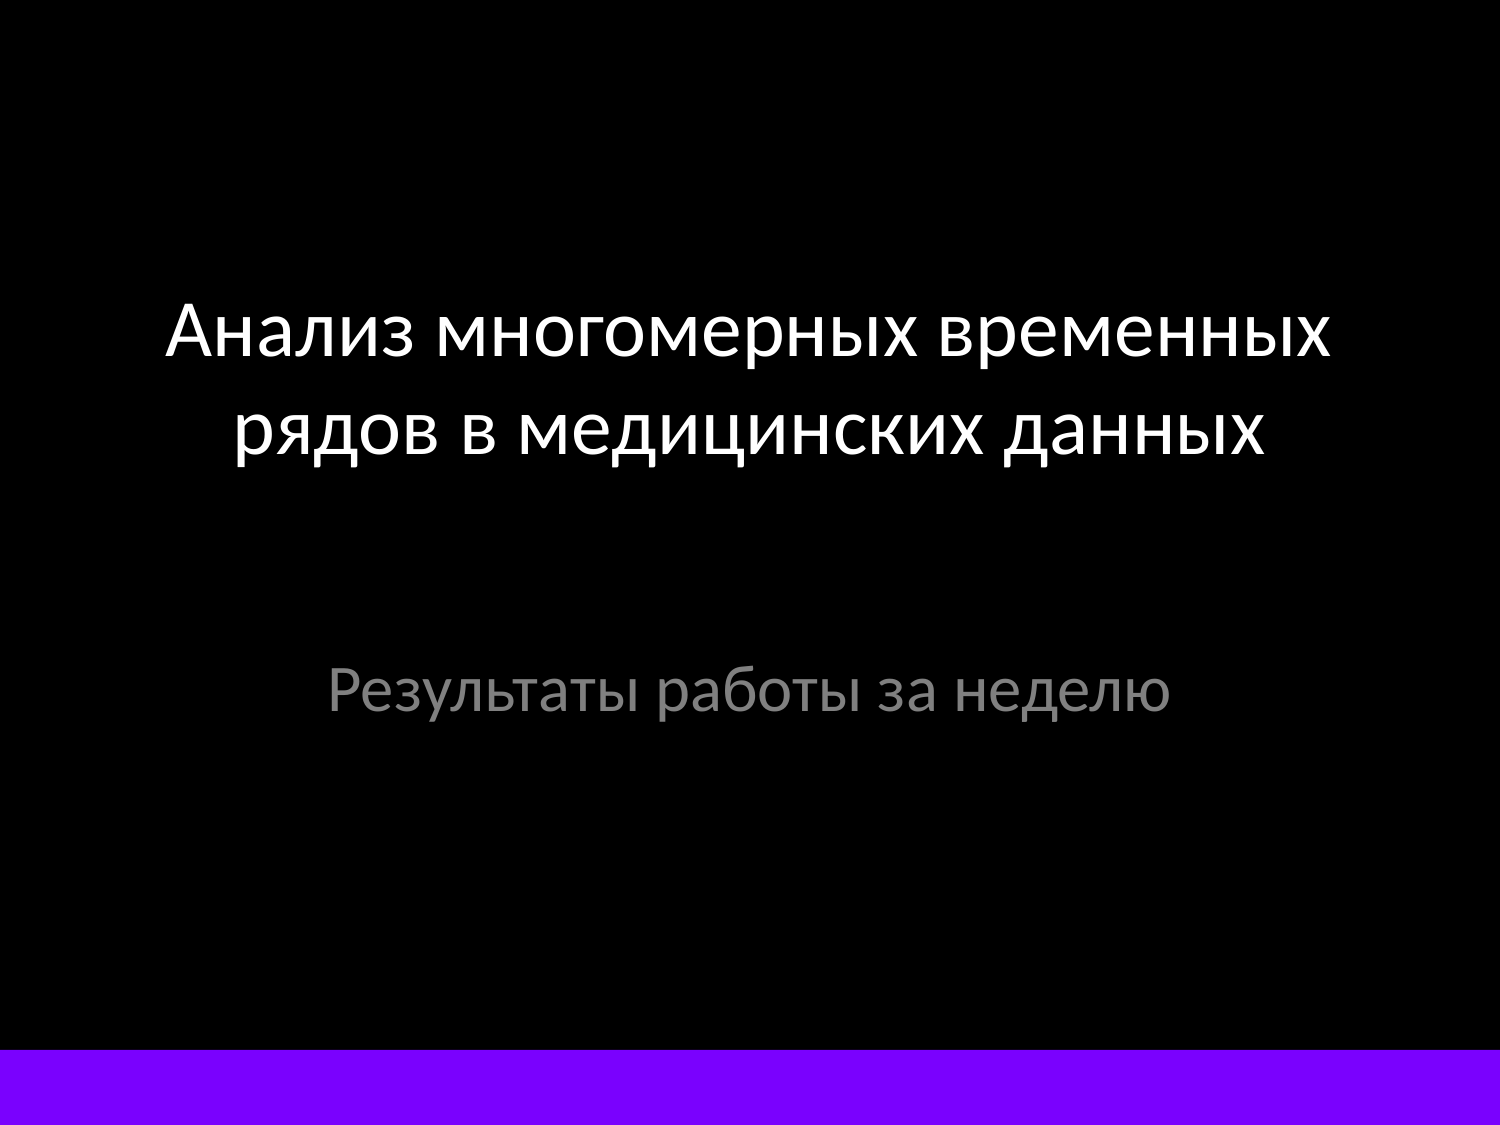

# Анализ многомерных временных рядов в медицинских данных
Результаты работы за неделю